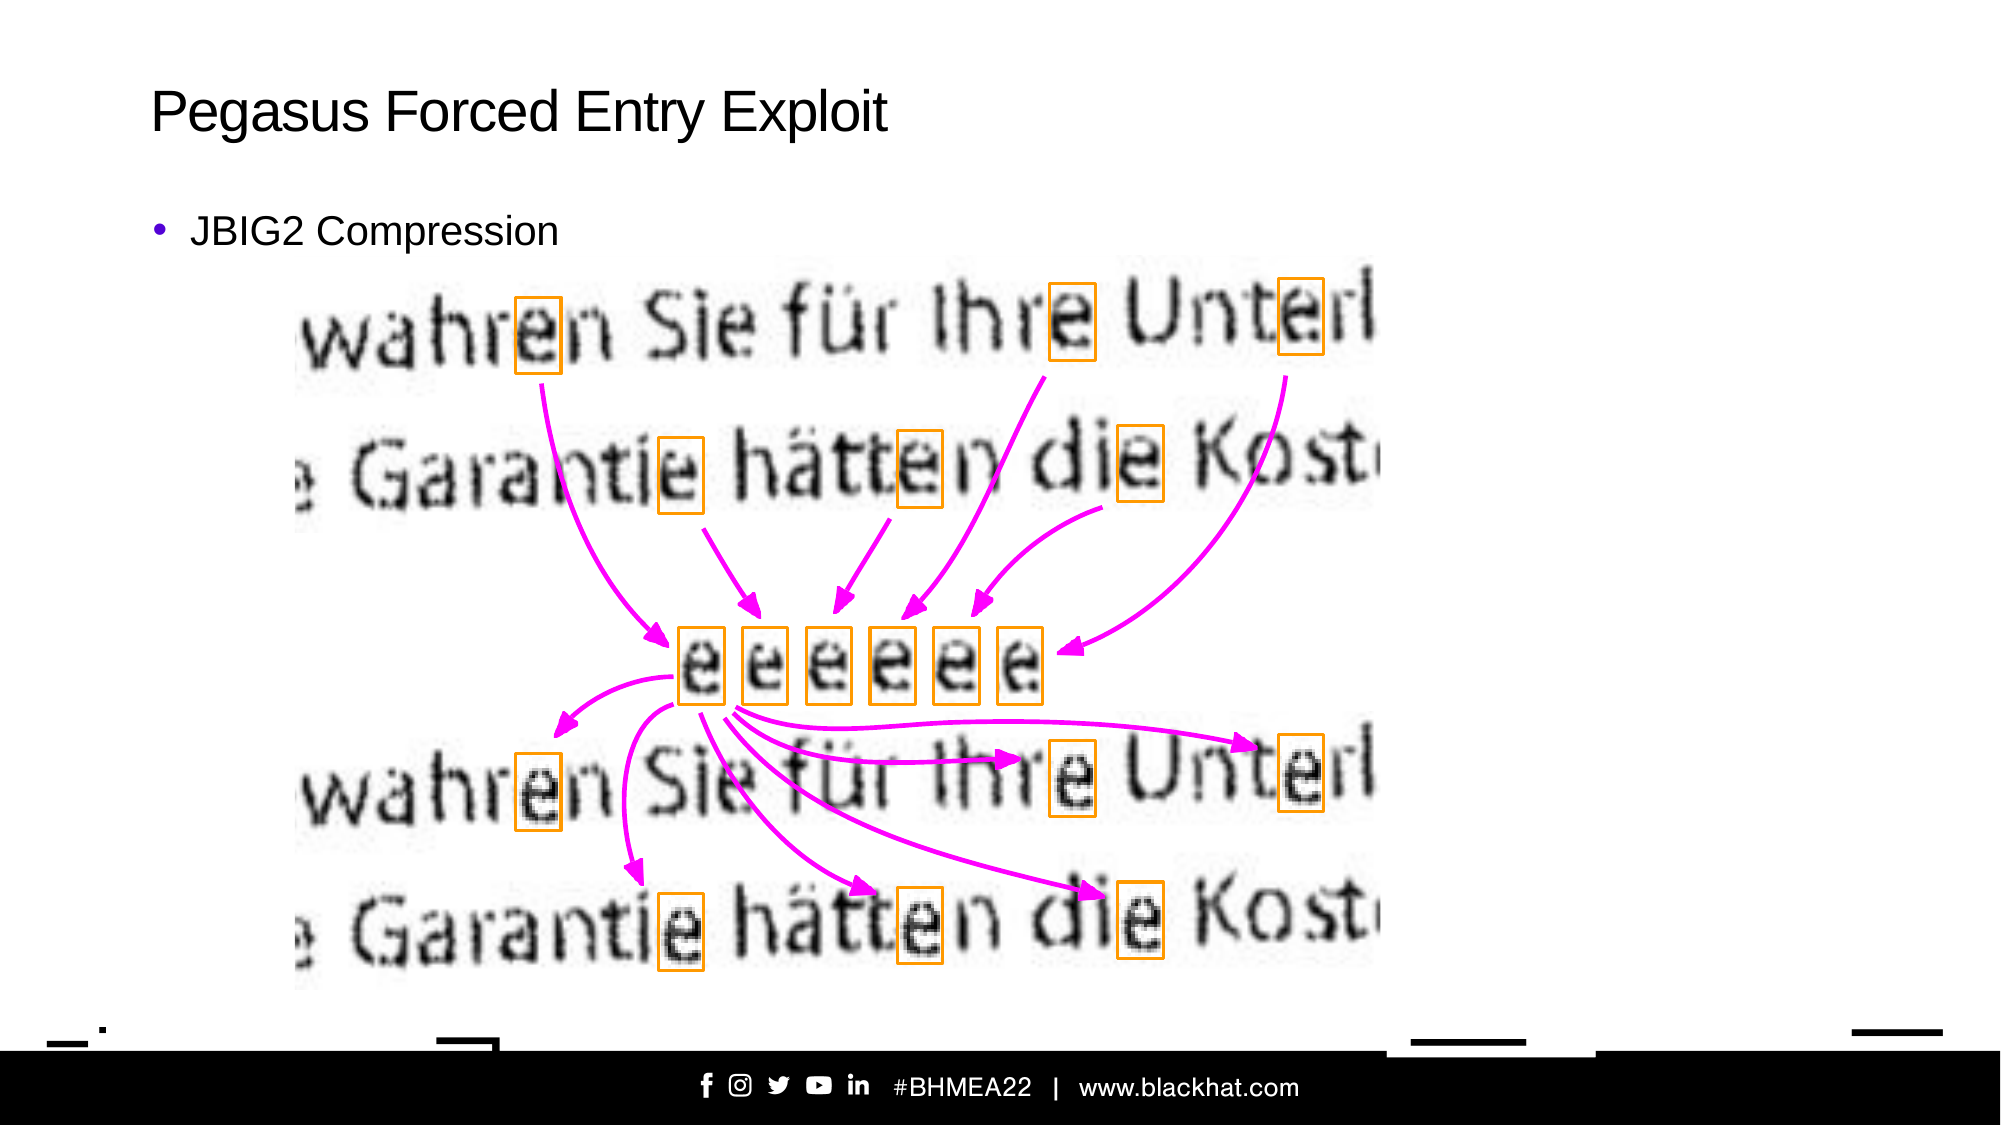

# Pegasus Forced Entry Exploit
JBIG2 Compression